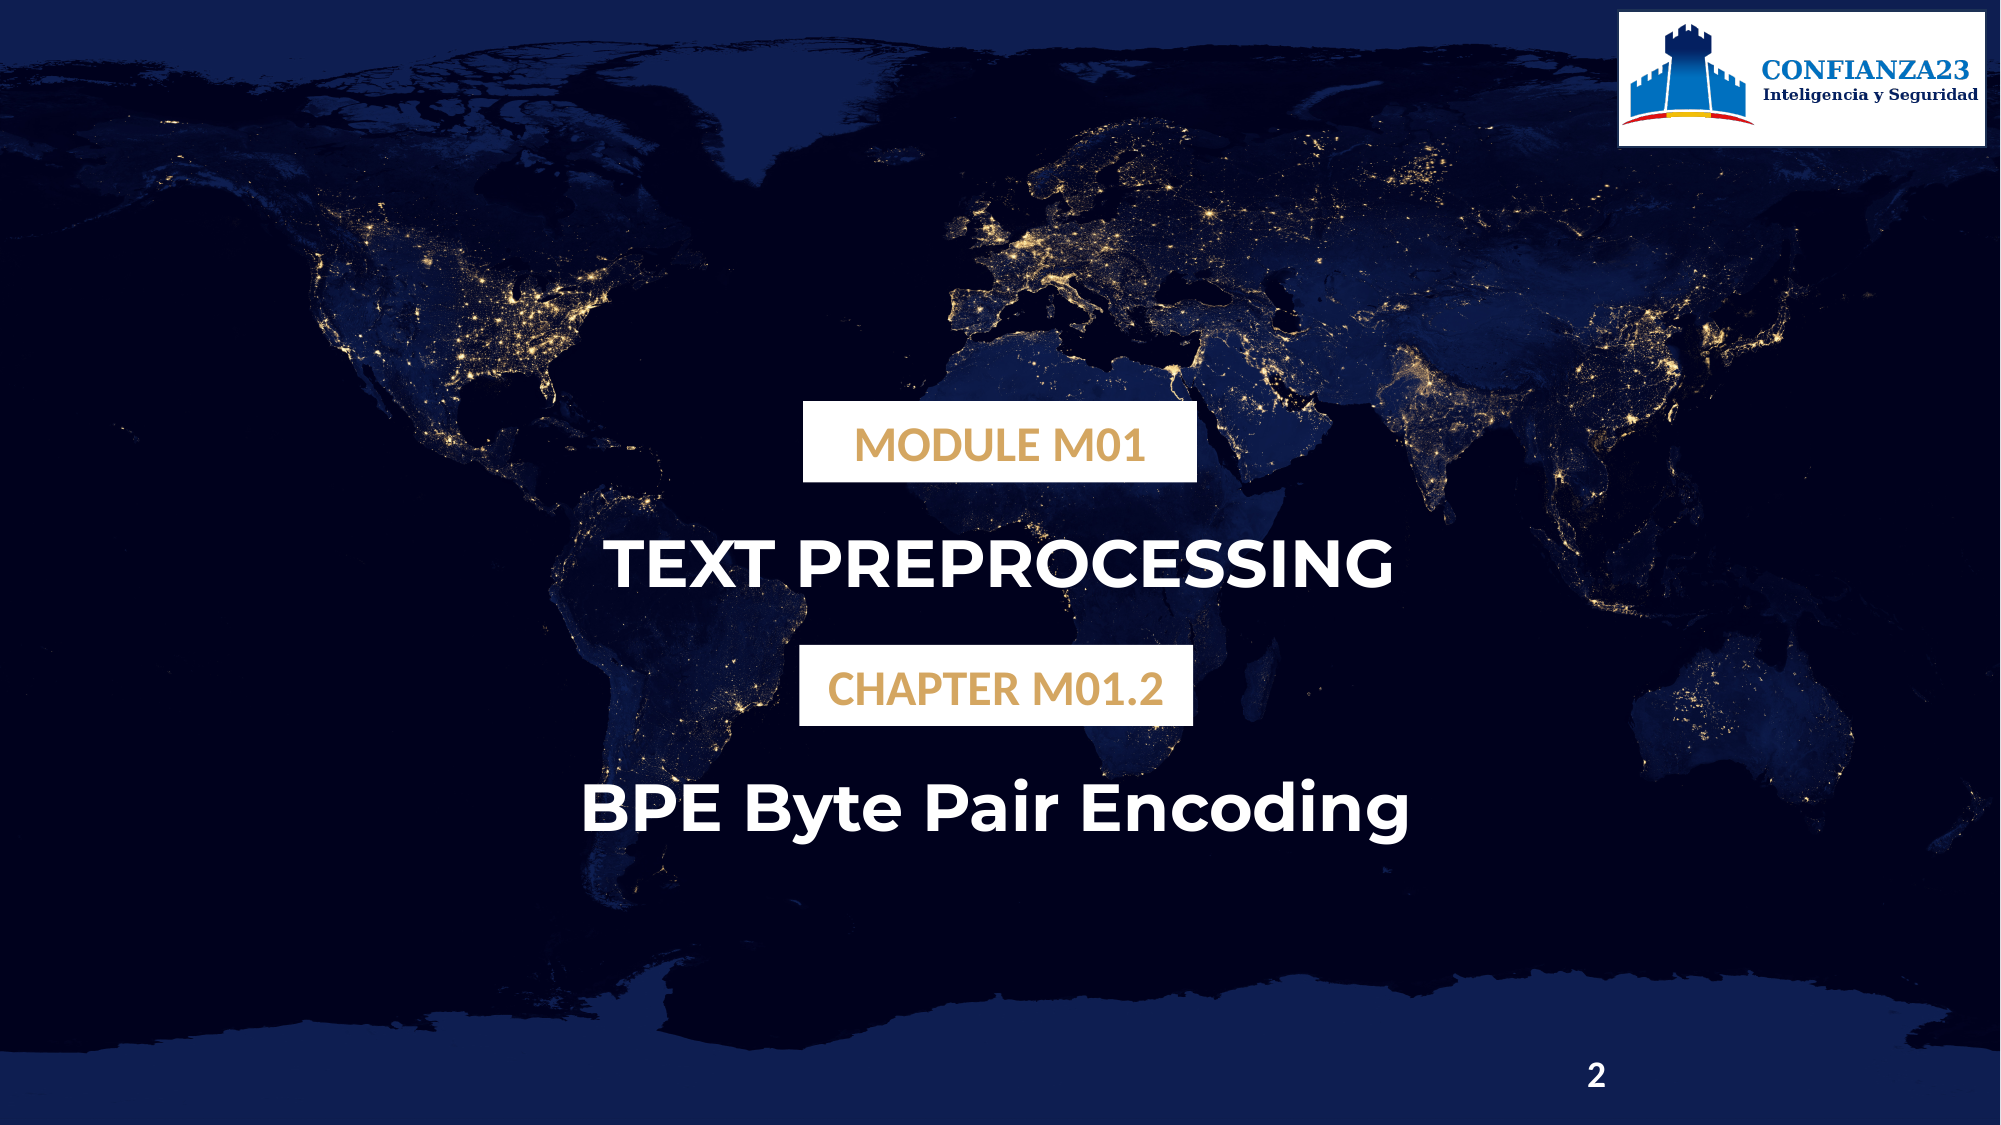

MODULE M01
TEXT PREPROCESSING
CHAPTER M01.2
BPE Byte Pair Encoding